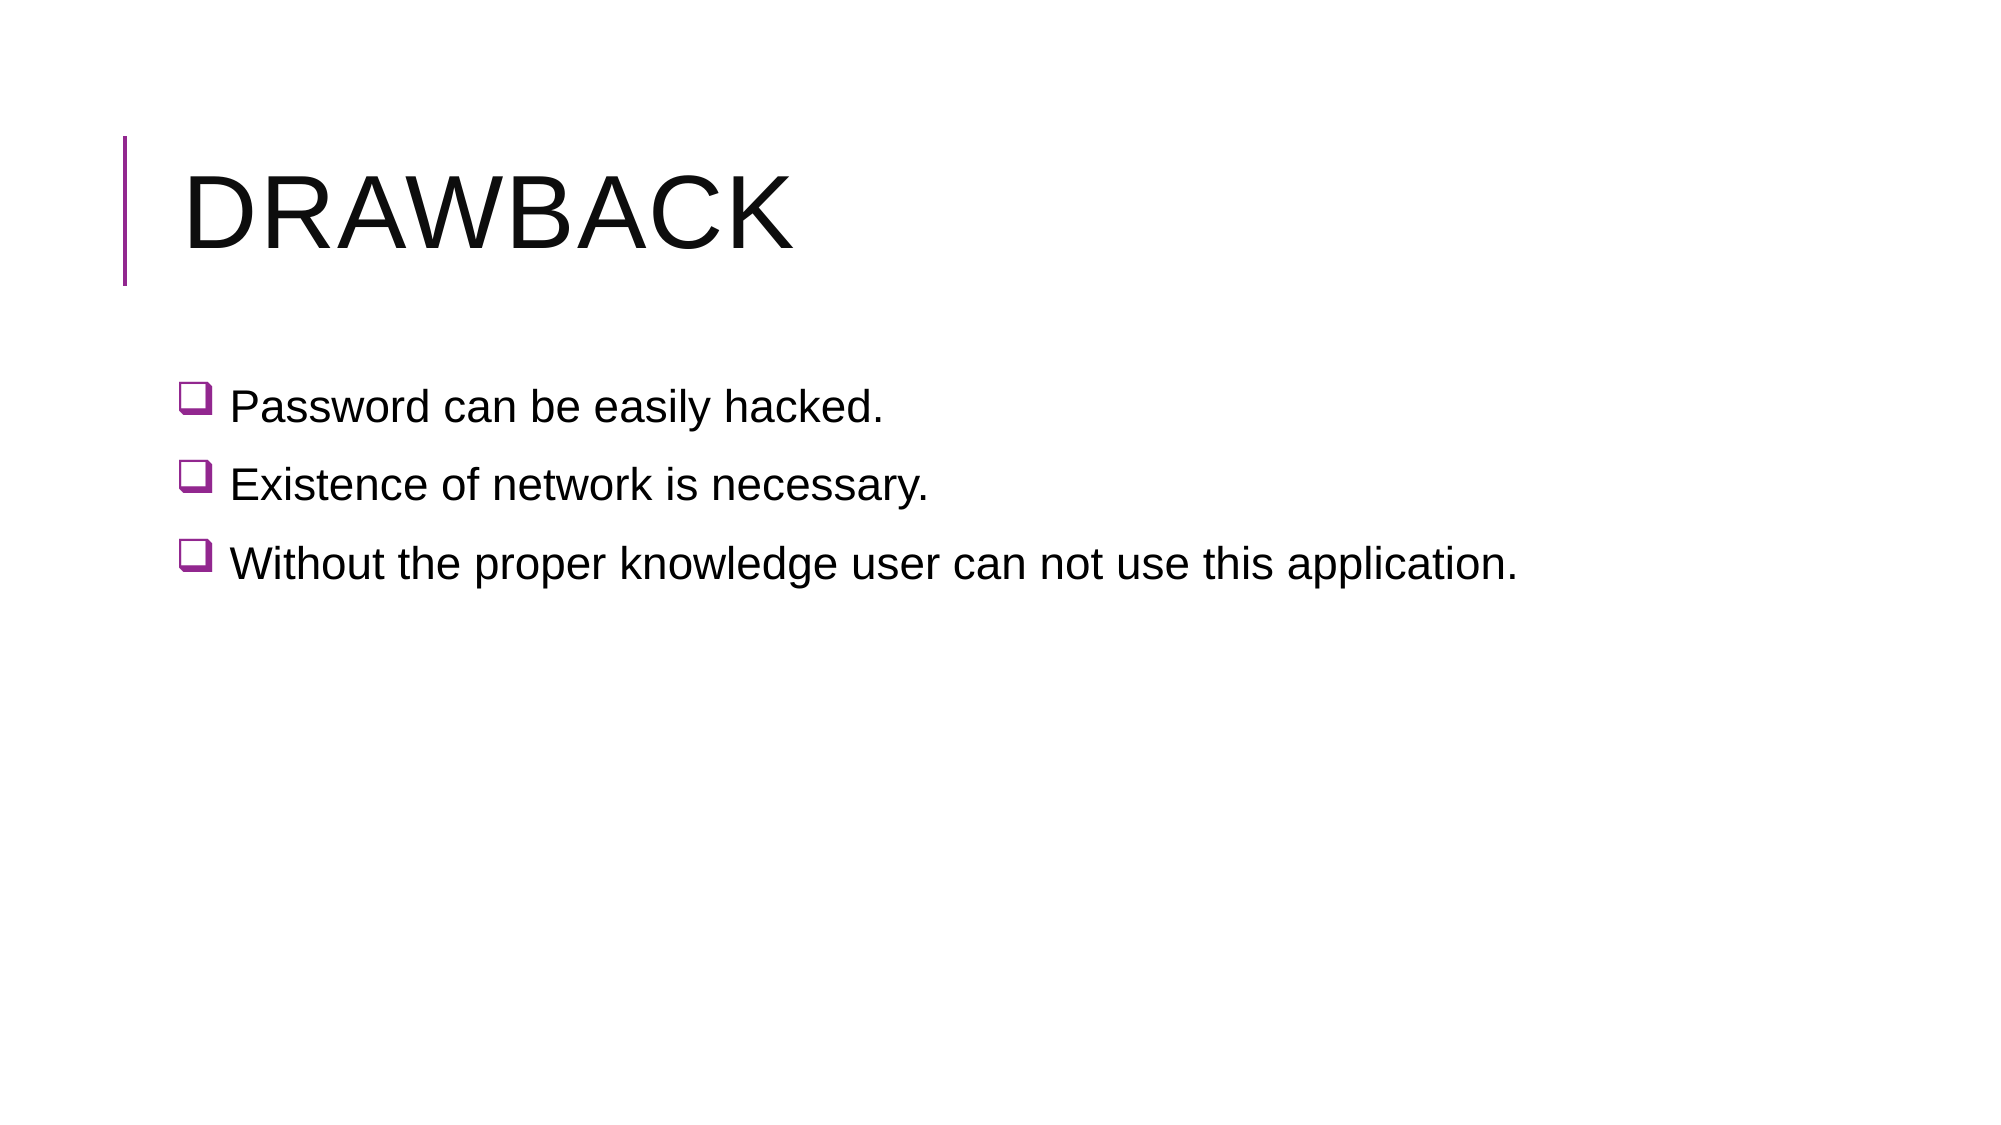

# Drawback
 Password can be easily hacked.
 Existence of network is necessary.
 Without the proper knowledge user can not use this application.